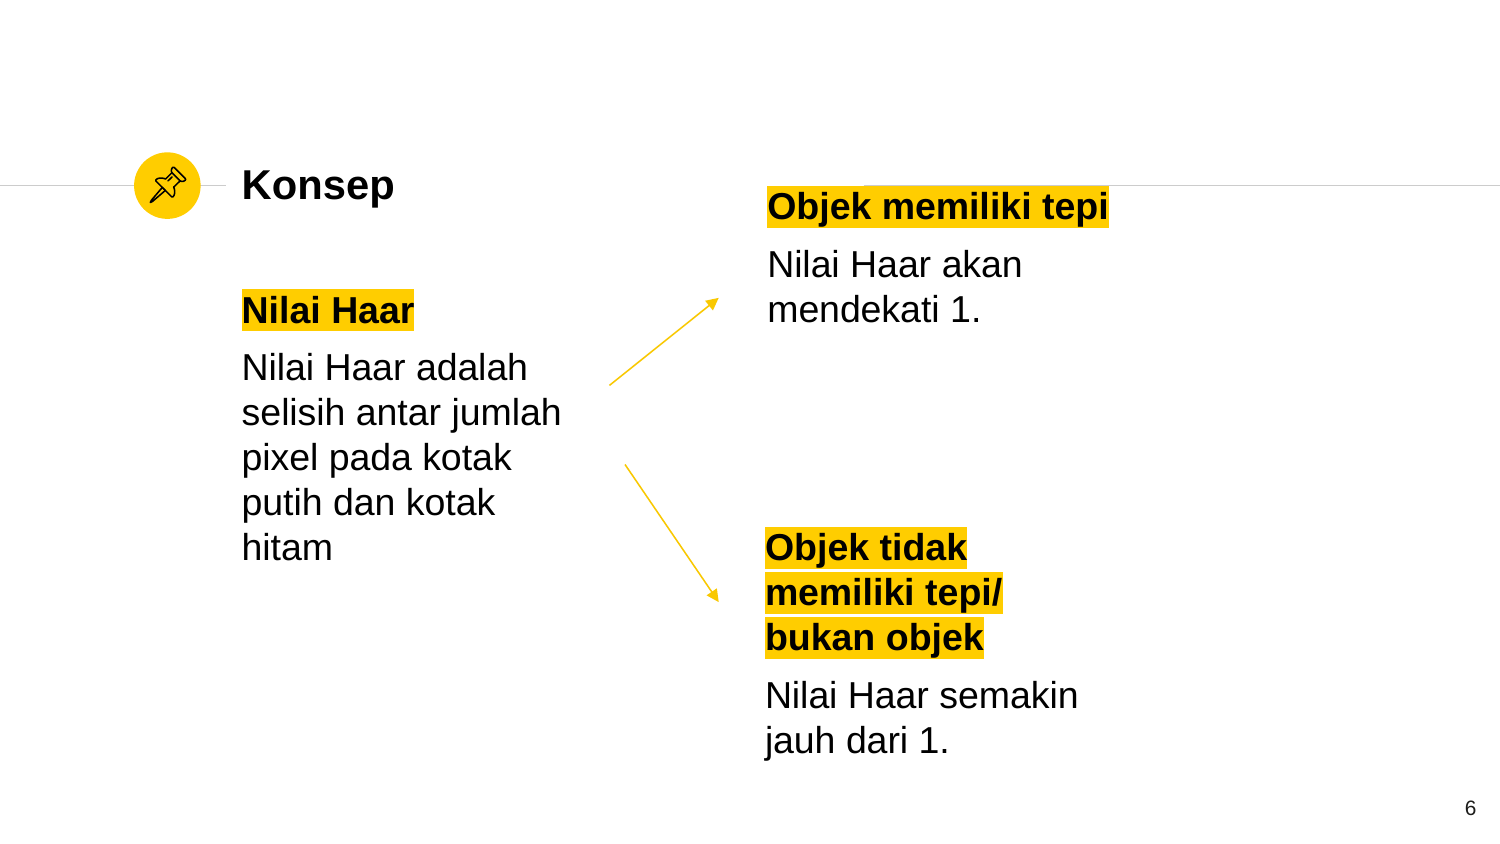

# Konsep

Objek memiliki tepi
Nilai Haar akan mendekati 1.
Nilai Haar
Nilai Haar adalah selisih antar jumlah pixel pada kotak putih dan kotak hitam
Objek tidak memiliki tepi/ bukan objek
Nilai Haar semakin jauh dari 1.

6